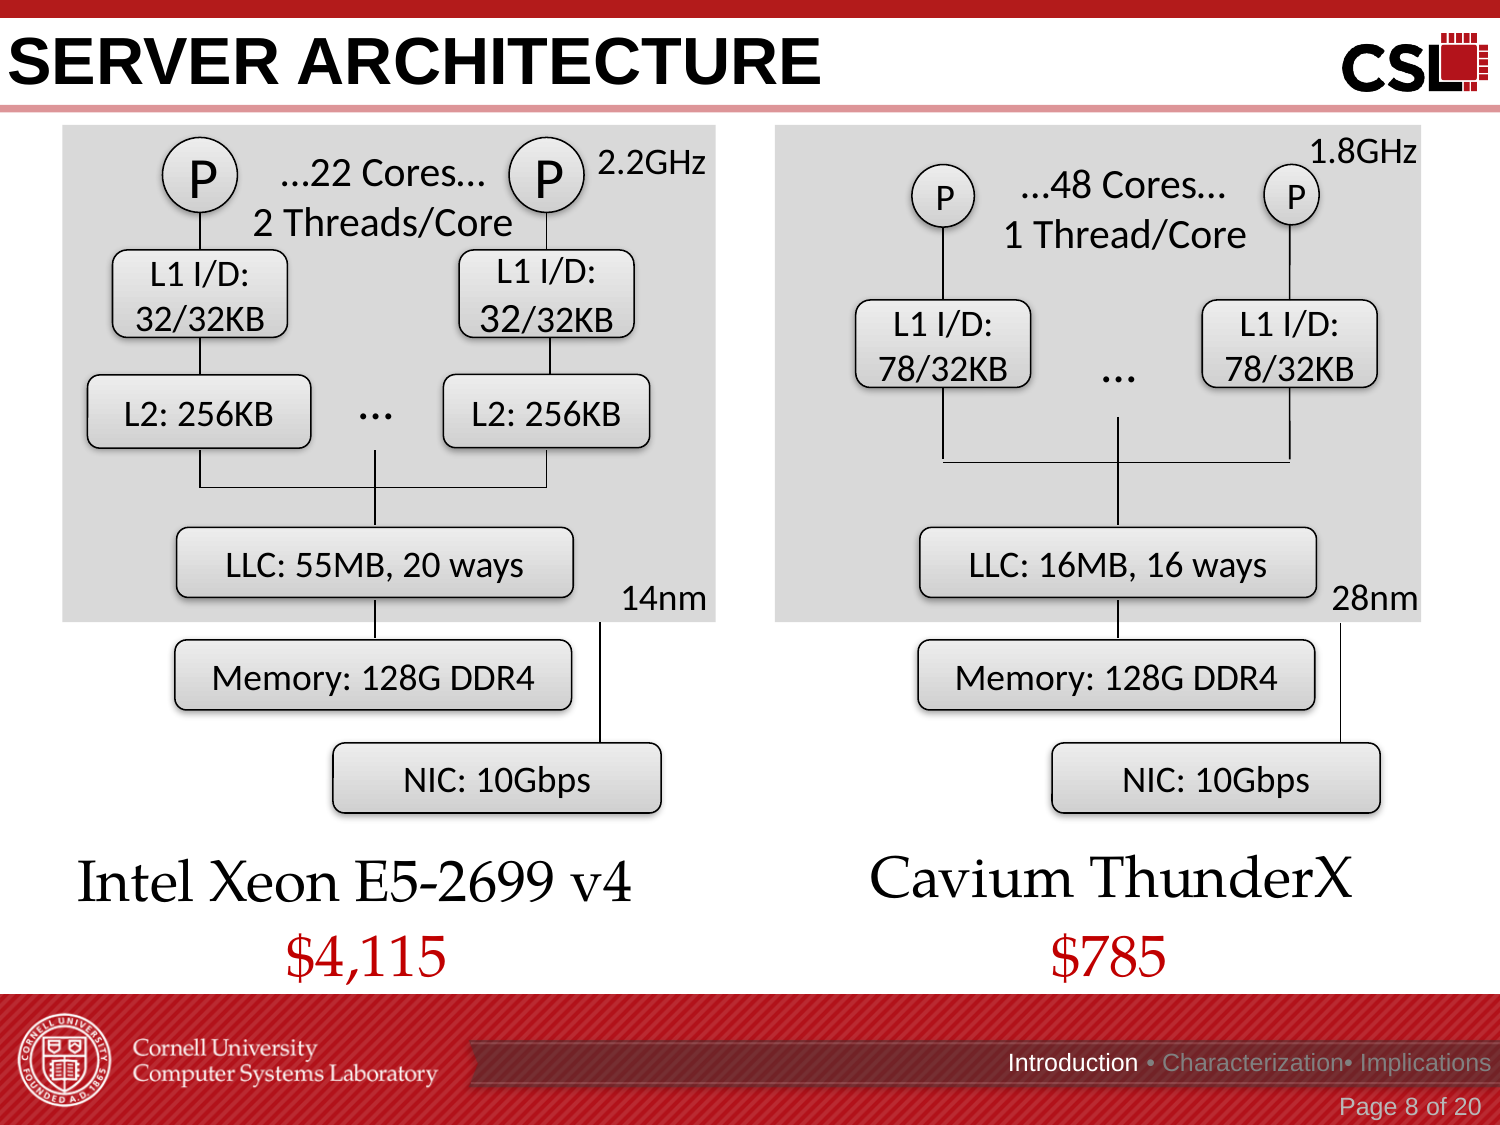

# Server Architecture
1.8GHz

2.2GHz
P
   …22 Cores…
2 Threads/Core
P
  …48 Cores…
1 Thread/Core
P
P
L1 I/D: 32/32KB
L1 I/D: 32/32KB
L1 I/D: 78/32KB
L1 I/D: 78/32KB
…
…
L2: 256KB
L2: 256KB
LLC: 55MB, 20 ways
LLC: 16MB, 16 ways
14nm
28nm
Memory: 128G DDR4
Memory: 128G DDR4
NIC: 10Gbps
NIC: 10Gbps
Cavium ThunderX

Intel Xeon E5-2699 v4

$785

$4,115

Introduction • Characterization• Implications
Page 8 of 20